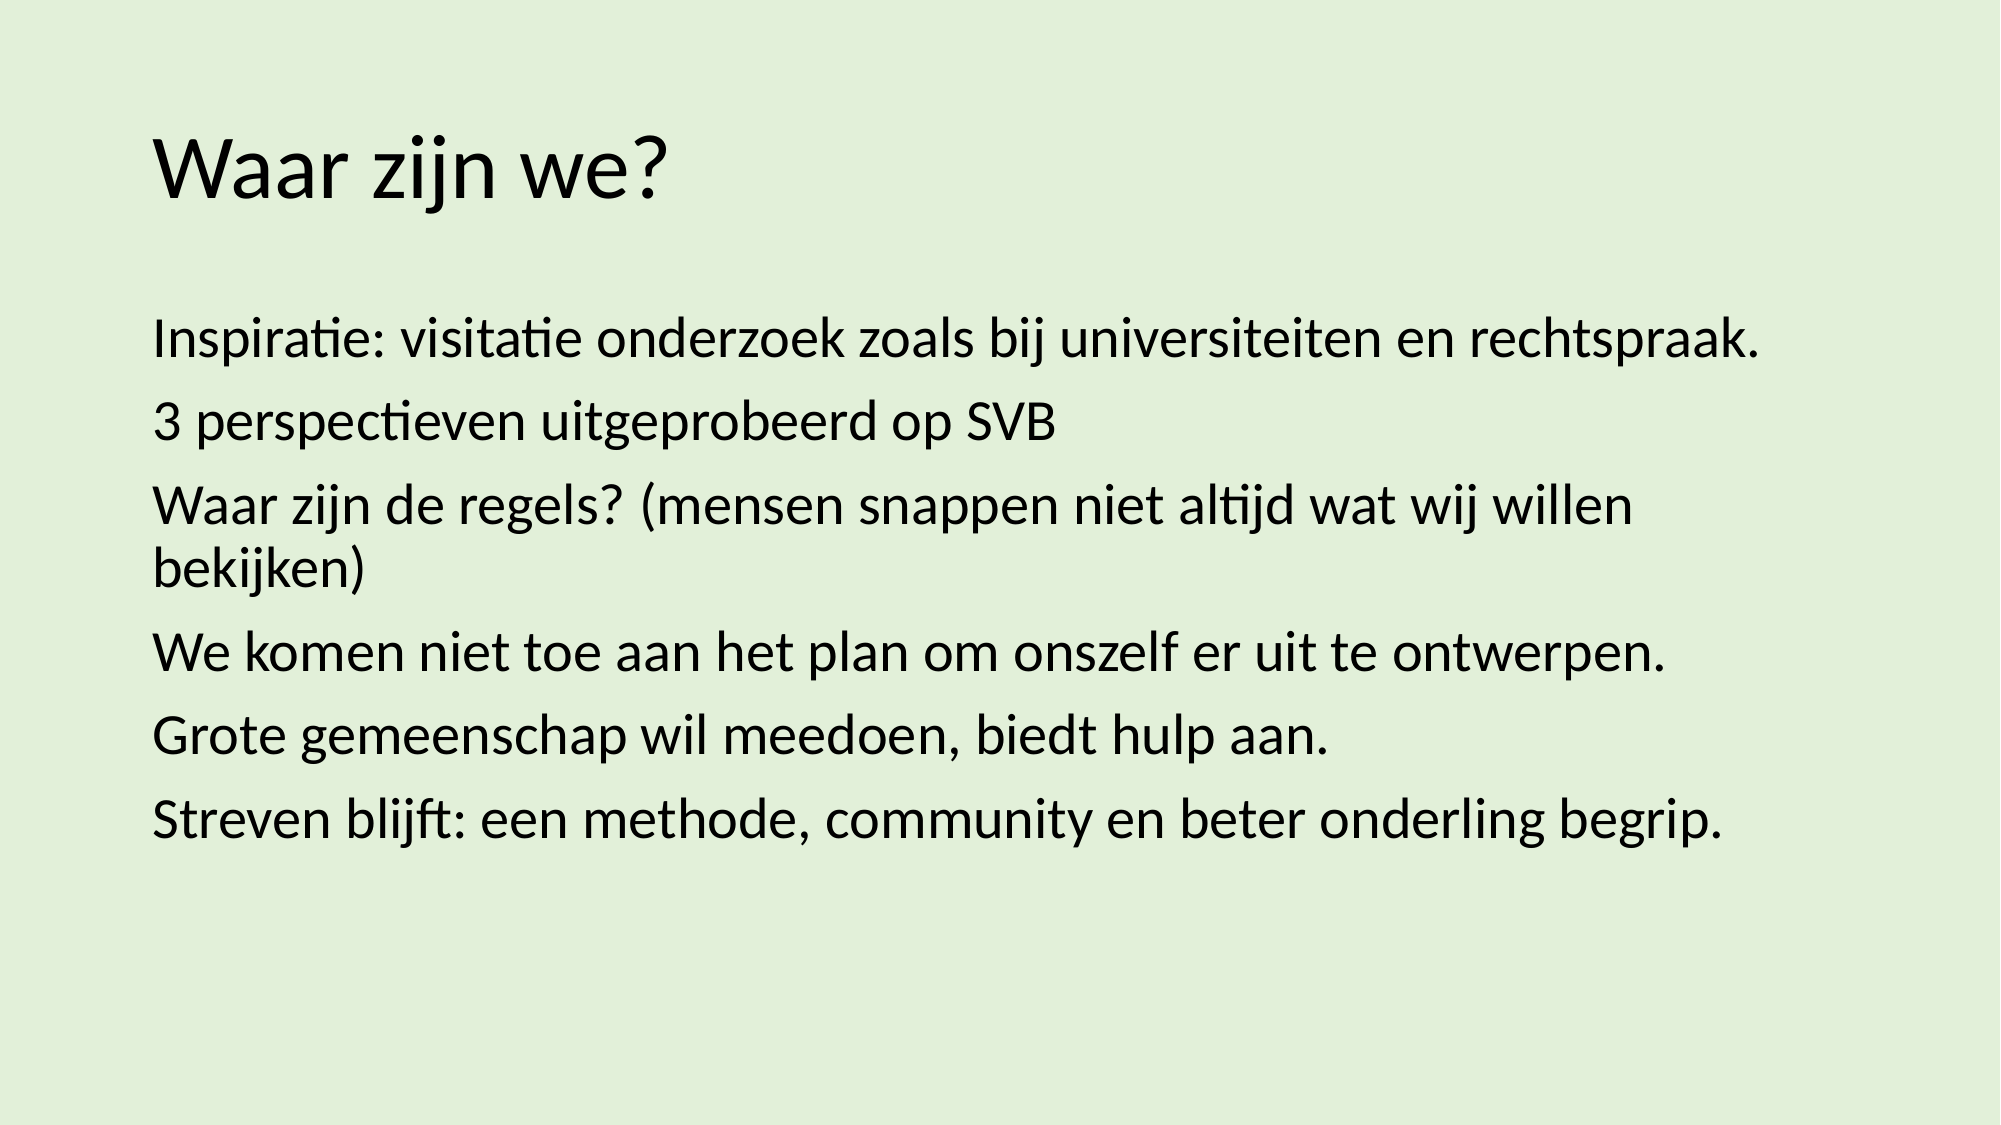

# Waar zijn we?
Inspiratie: visitatie onderzoek zoals bij universiteiten en rechtspraak.
3 perspectieven uitgeprobeerd op SVB
Waar zijn de regels? (mensen snappen niet altijd wat wij willen bekijken)
We komen niet toe aan het plan om onszelf er uit te ontwerpen.
Grote gemeenschap wil meedoen, biedt hulp aan.
Streven blijft: een methode, community en beter onderling begrip.